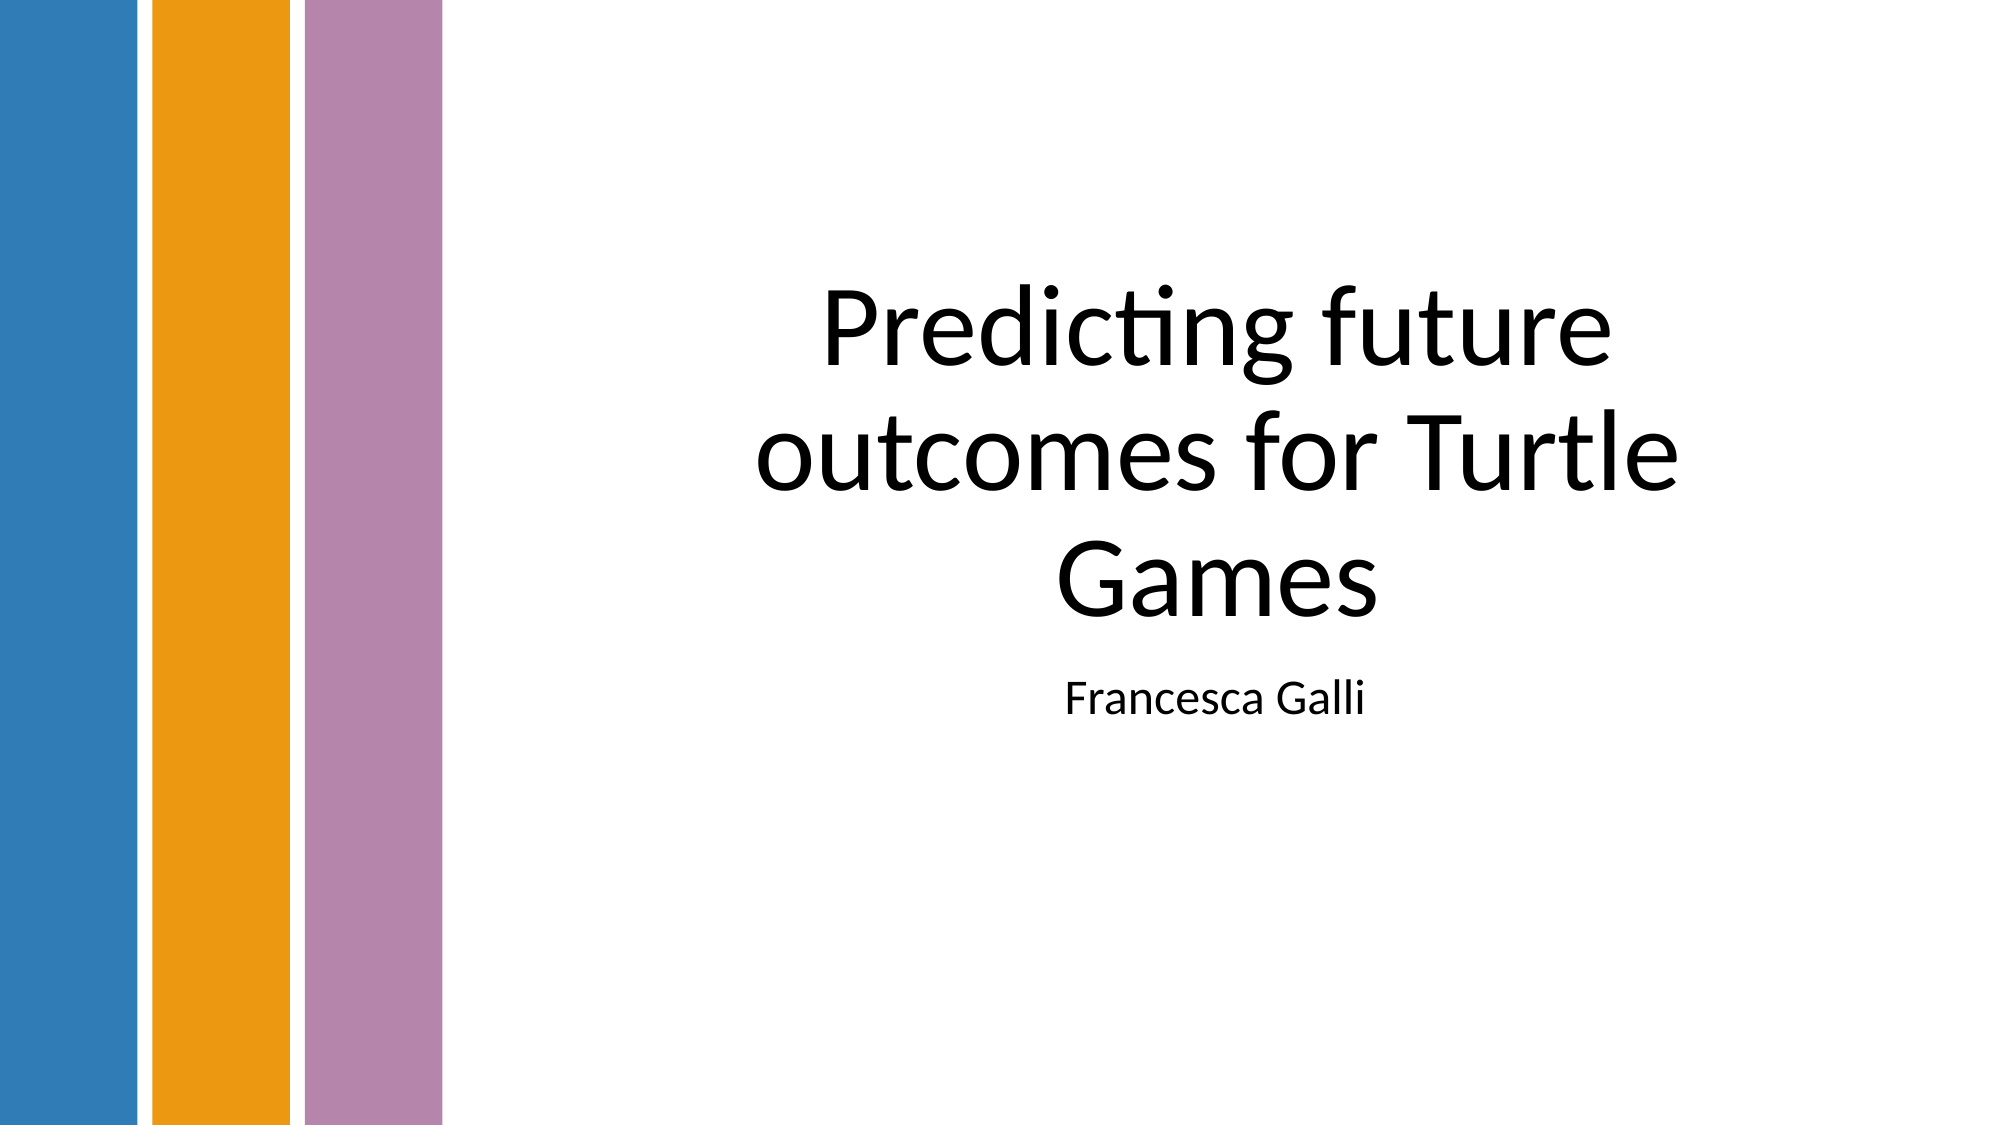

# Predicting future outcomes for Turtle Games
Francesca Galli